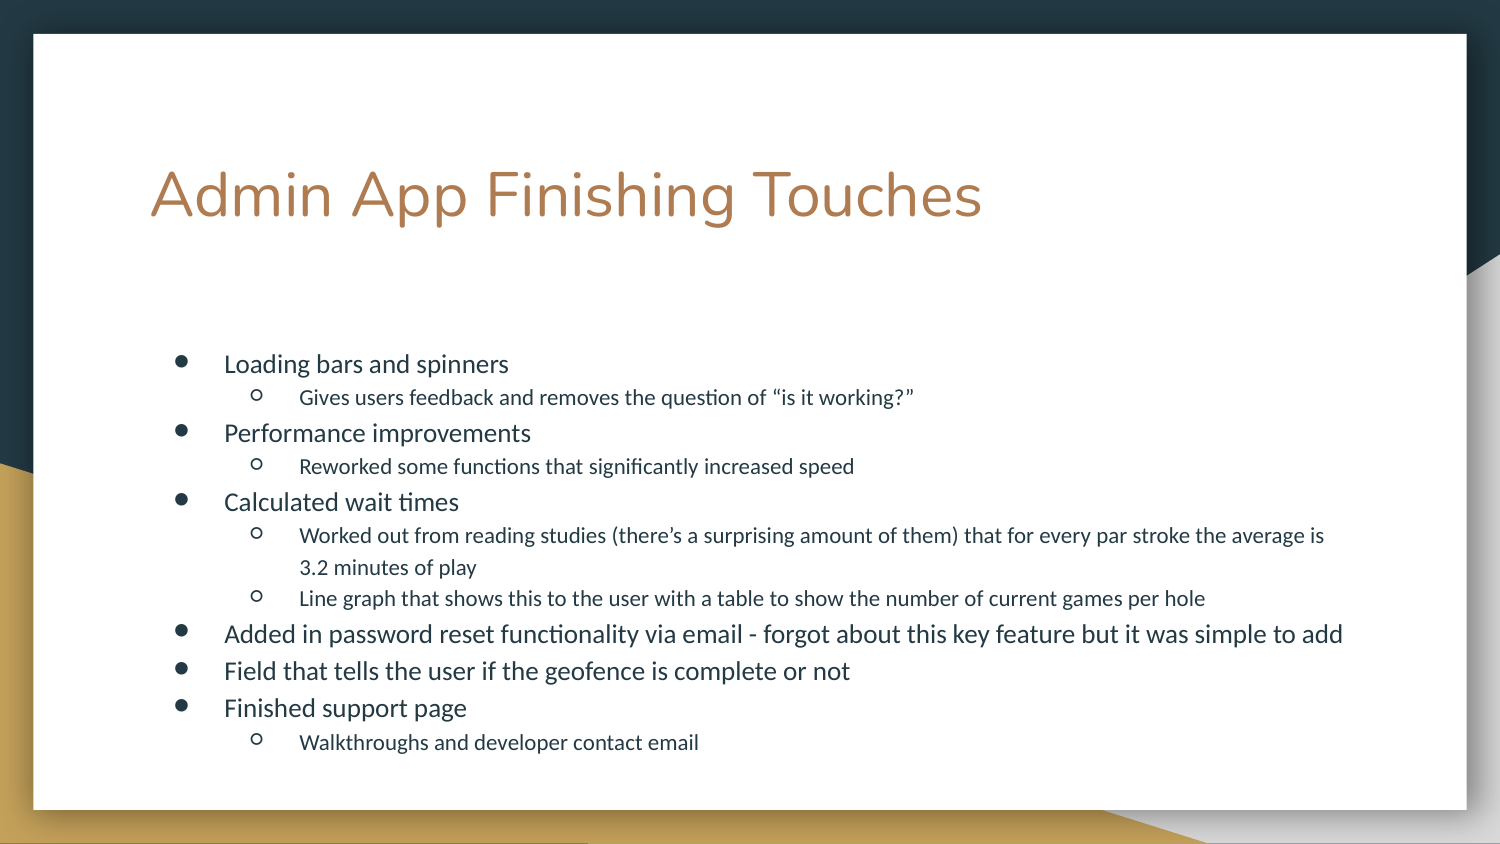

# Admin App Finishing Touches
Loading bars and spinners
Gives users feedback and removes the question of “is it working?”
Performance improvements
Reworked some functions that significantly increased speed
Calculated wait times
Worked out from reading studies (there’s a surprising amount of them) that for every par stroke the average is 3.2 minutes of play
Line graph that shows this to the user with a table to show the number of current games per hole
Added in password reset functionality via email - forgot about this key feature but it was simple to add
Field that tells the user if the geofence is complete or not
Finished support page
Walkthroughs and developer contact email